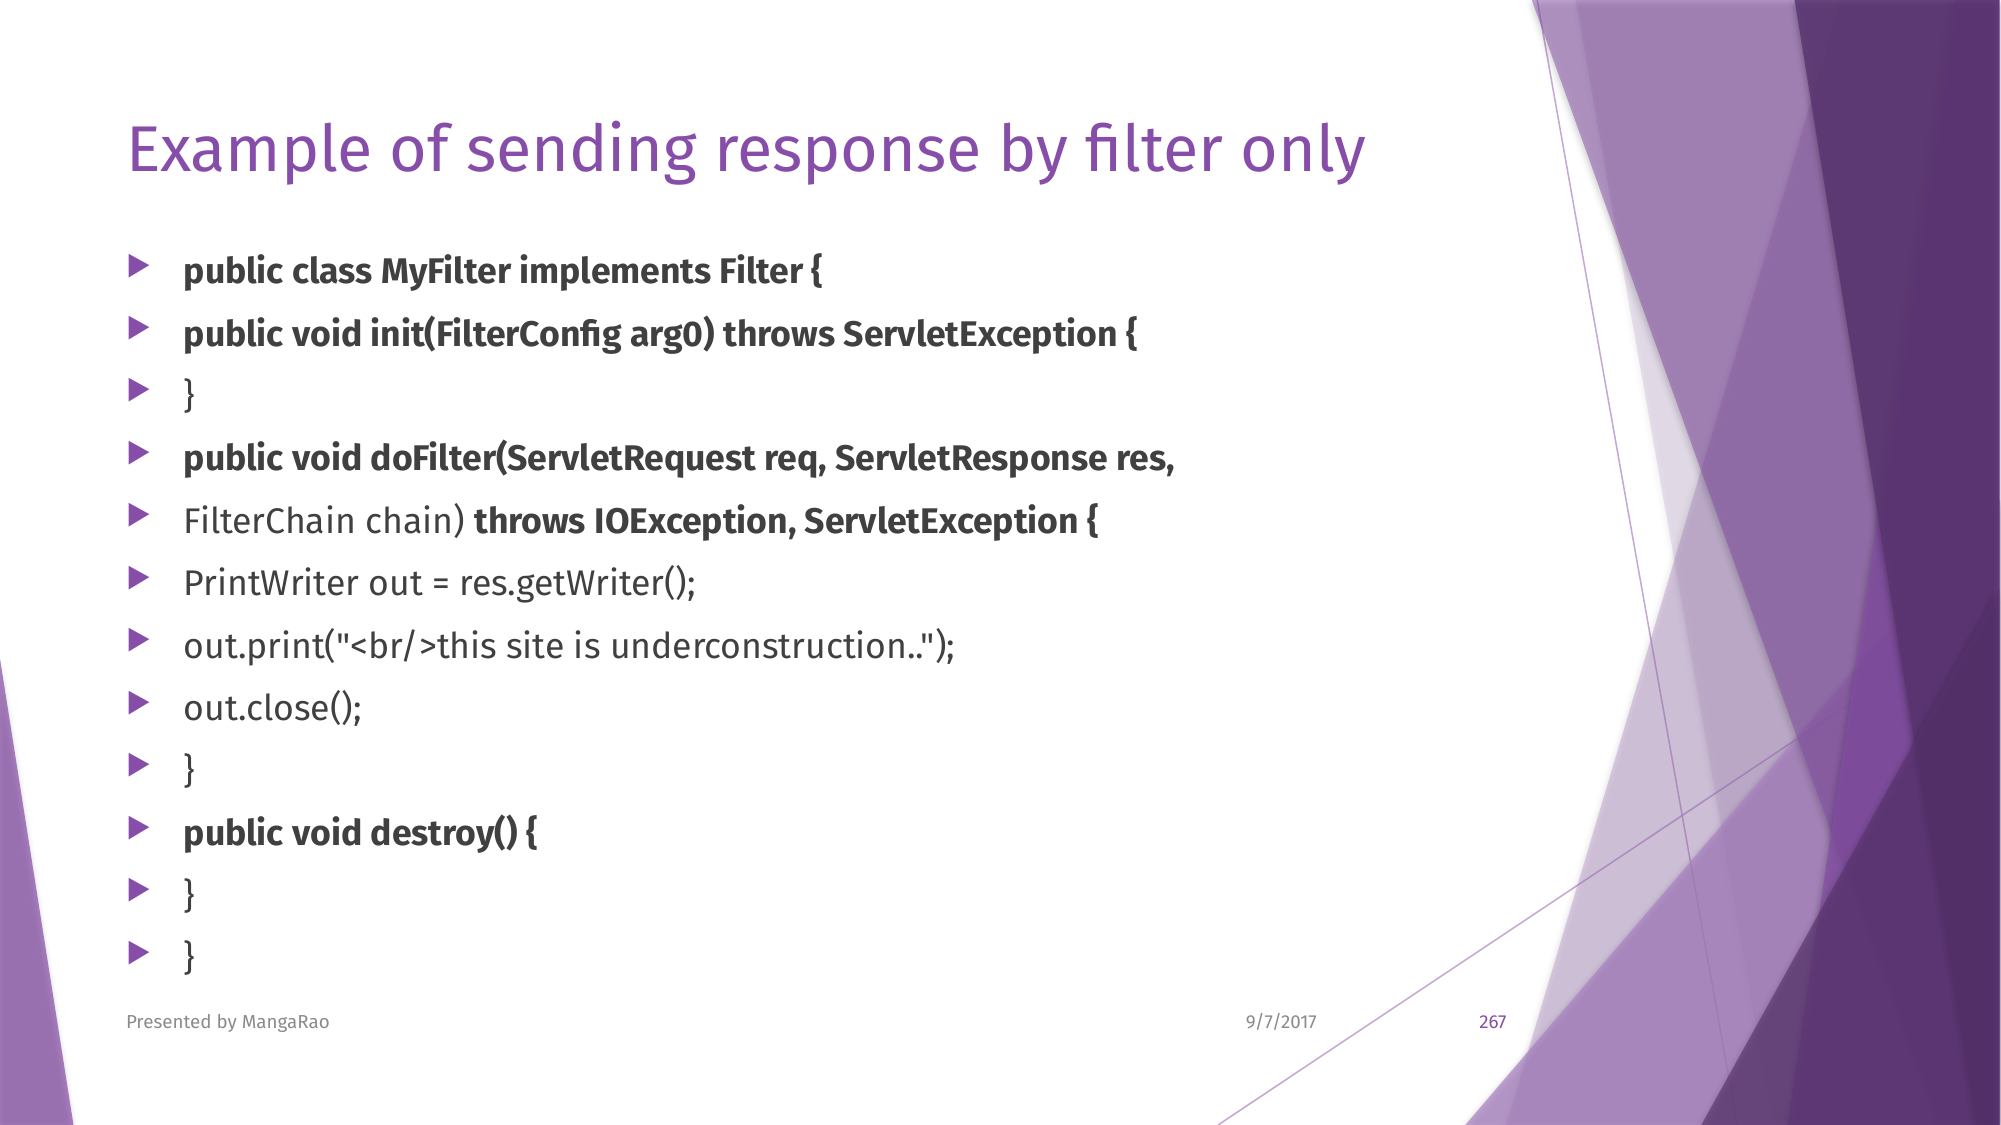

# Example of sending response by filter only
public class MyFilter implements Filter {
public void init(FilterConfig arg0) throws ServletException {
}
public void doFilter(ServletRequest req, ServletResponse res,
FilterChain chain) throws IOException, ServletException {
PrintWriter out = res.getWriter();
out.print("<br/>this site is underconstruction..");
out.close();
}
public void destroy() {
}
}
Presented by MangaRao
9/7/2017
267